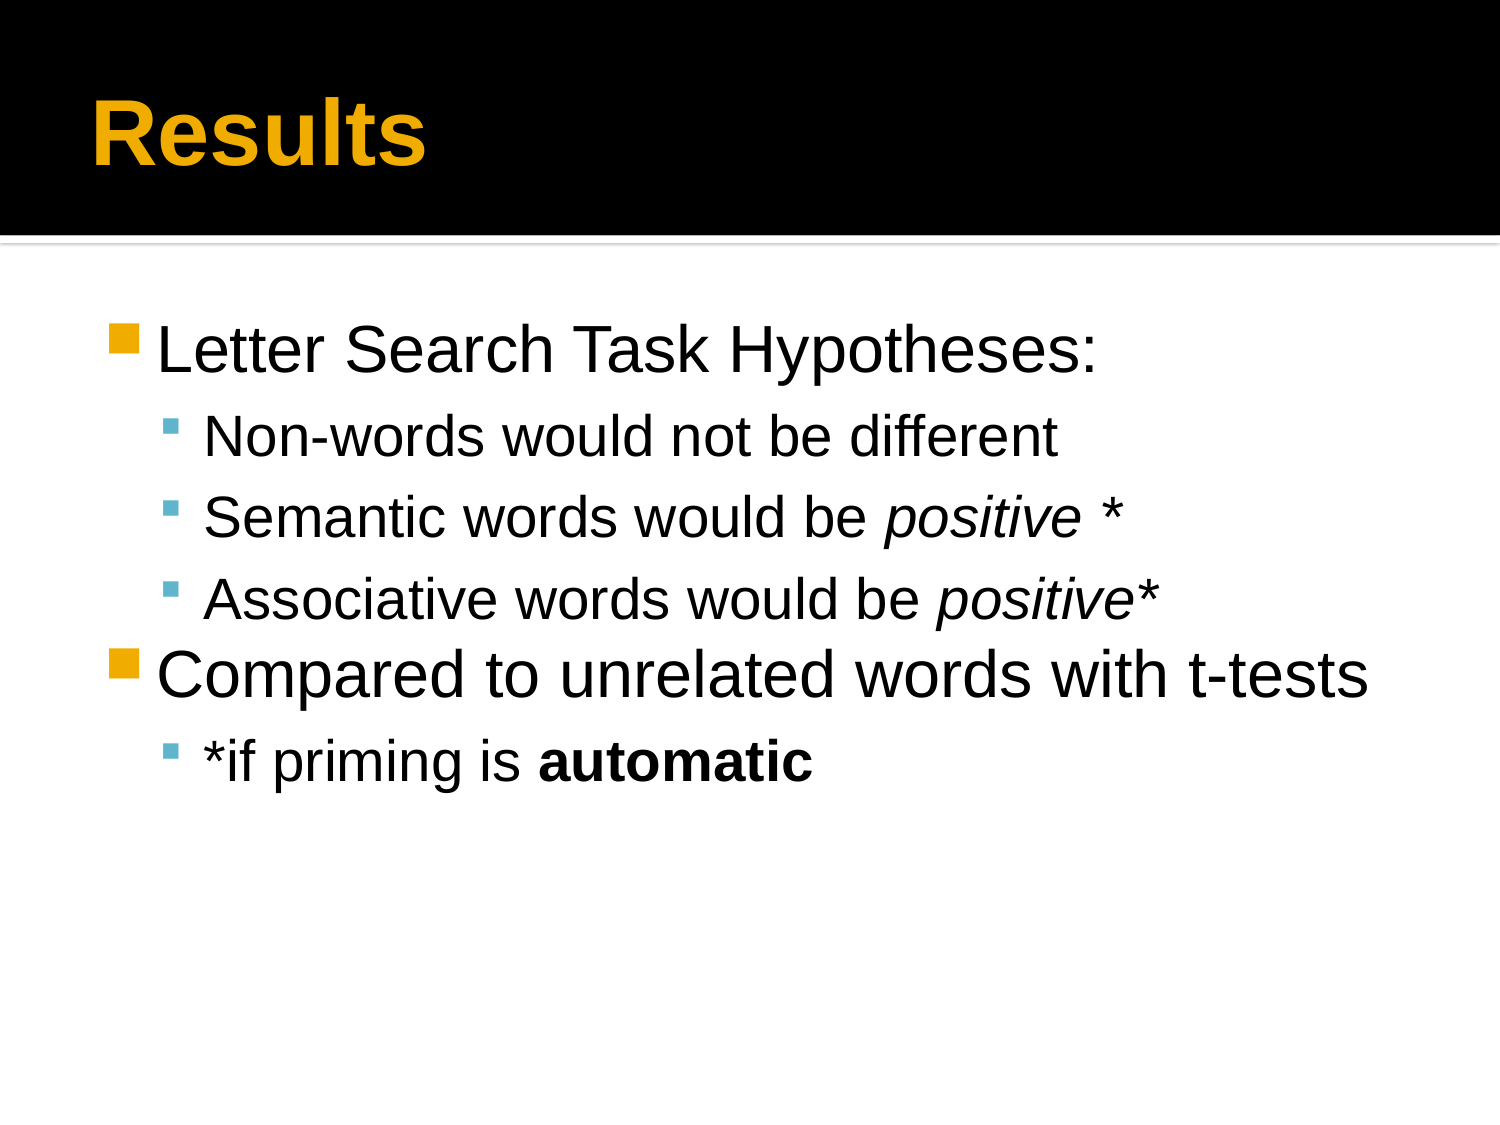

# Results
Letter Search Task Hypotheses:
Non-words would not be different
Semantic words would be positive *
Associative words would be positive*
Compared to unrelated words with t-tests
*if priming is automatic